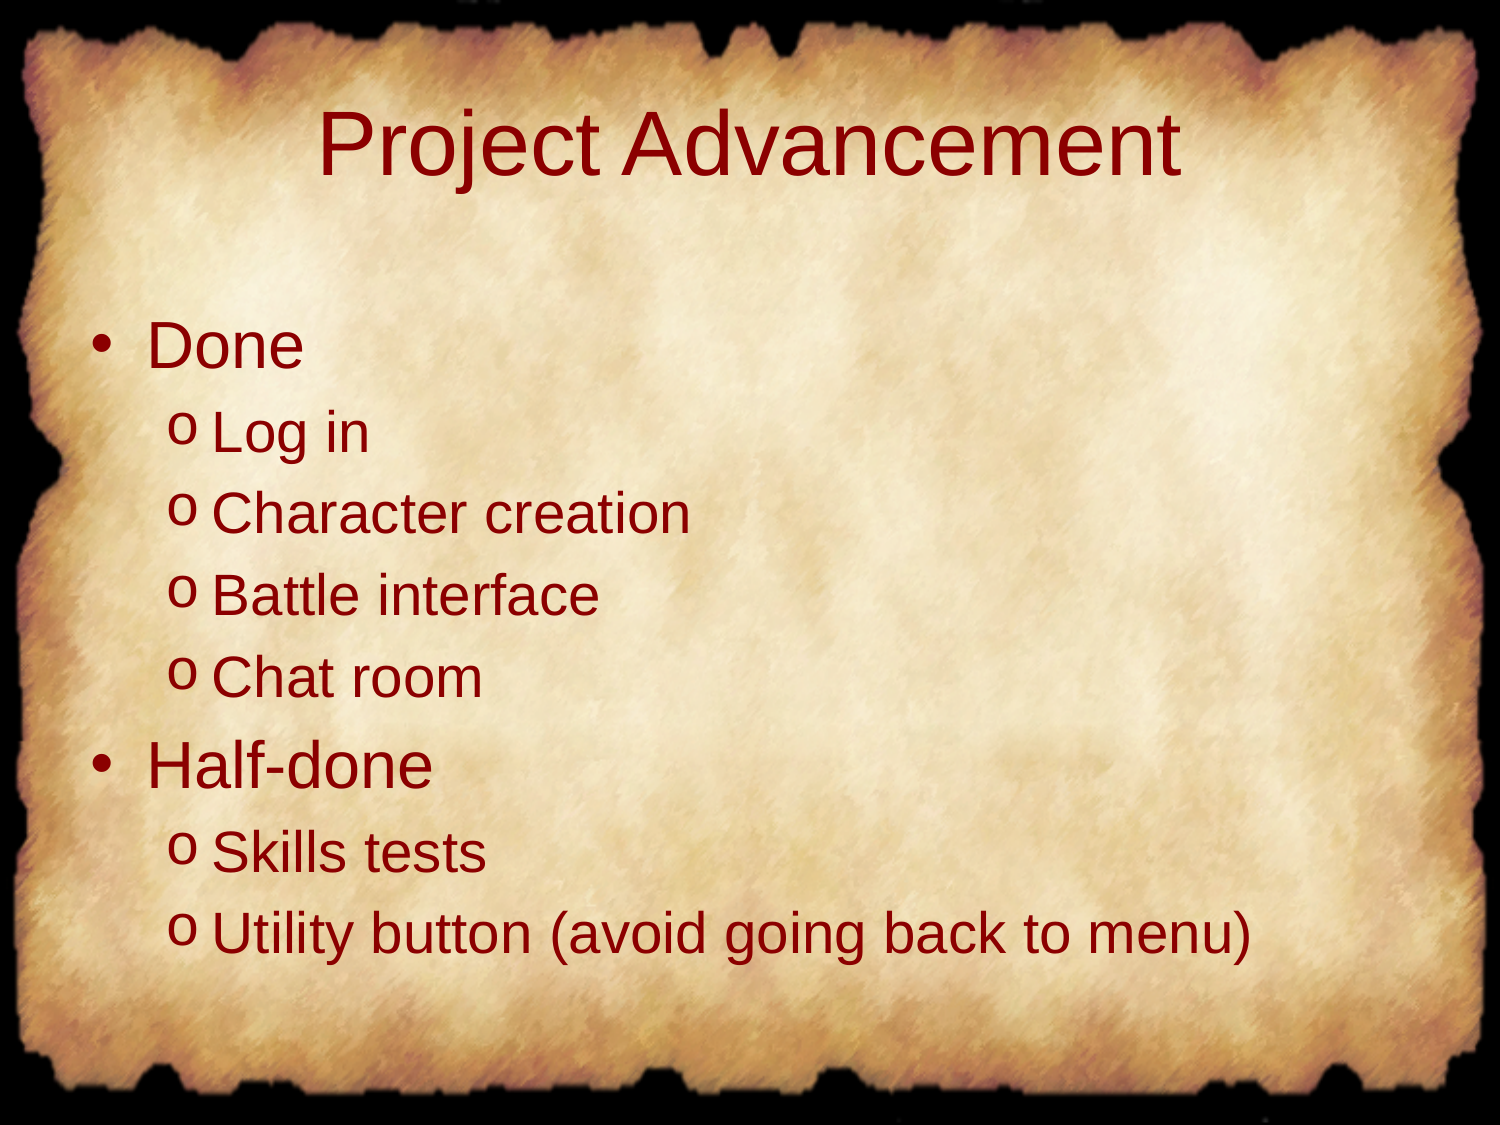

# Project Advancement
Done
Log in
Character creation
Battle interface
Chat room
Half-done
Skills tests
Utility button (avoid going back to menu)